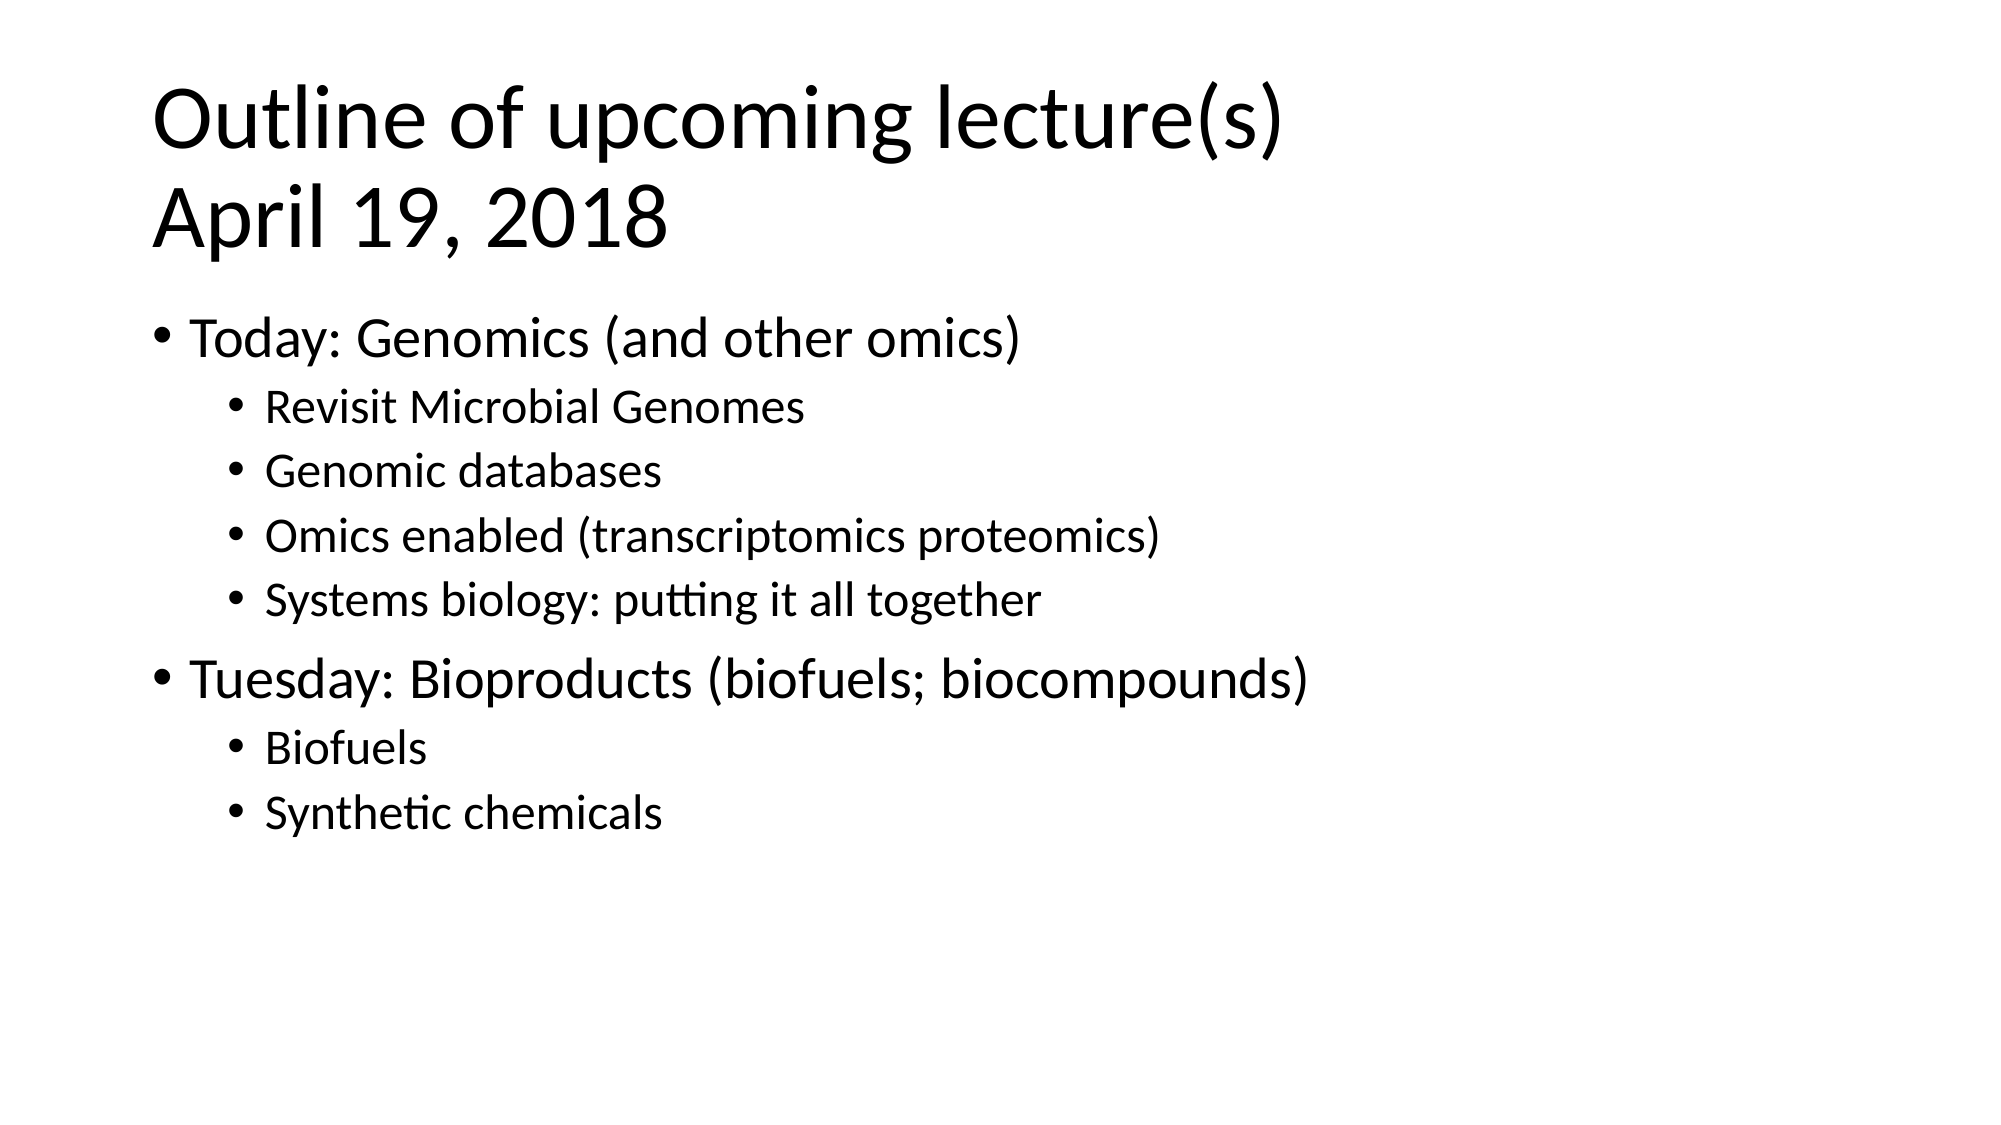

# Outline of upcoming lecture(s) April 19, 2018
Today: Genomics (and other omics)
Revisit Microbial Genomes
Genomic databases
Omics enabled (transcriptomics proteomics)
Systems biology: putting it all together
Tuesday: Bioproducts (biofuels; biocompounds)
Biofuels
Synthetic chemicals